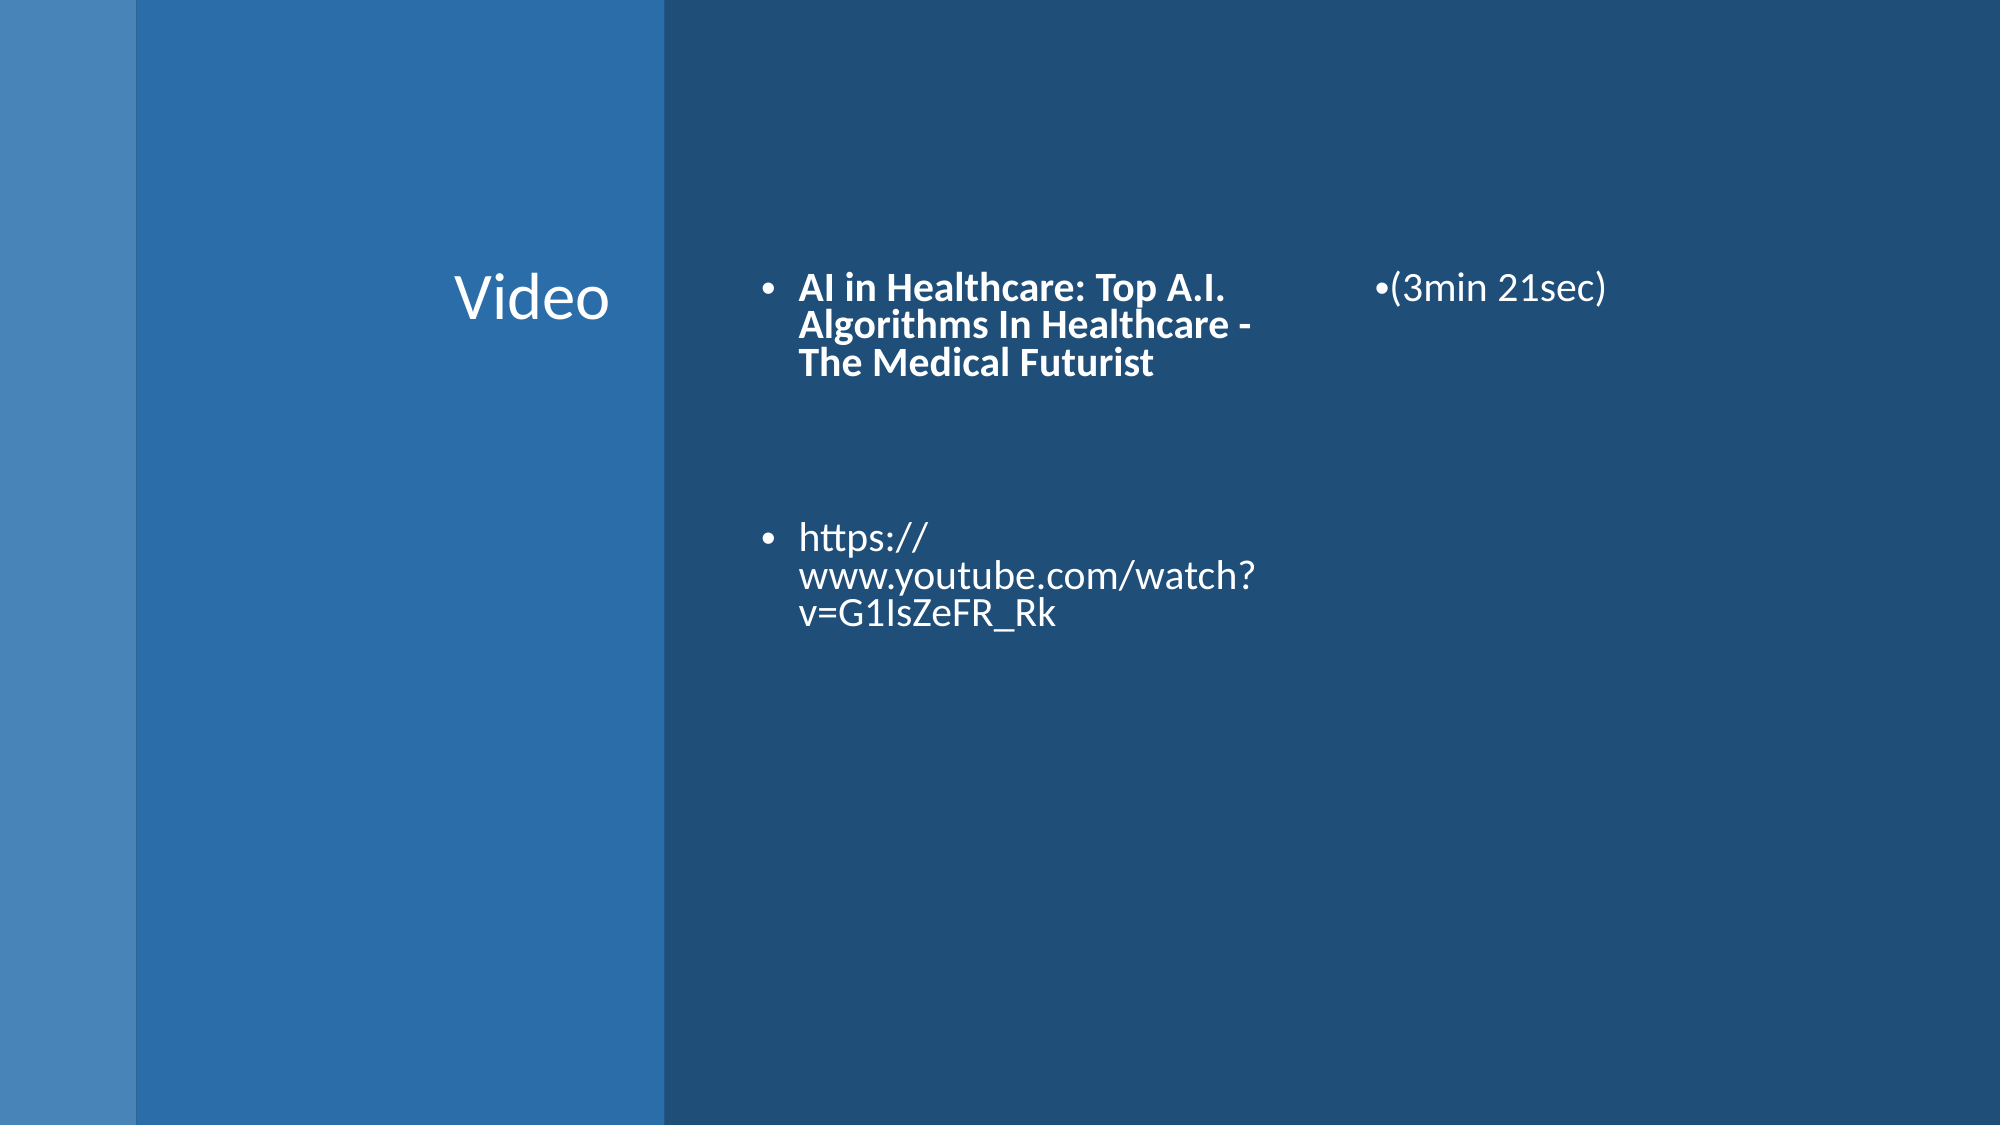

# Video
AI in Healthcare: Top A.I. Algorithms In Healthcare - The Medical Futurist

https://www.youtube.com/watch?v=G1IsZeFR_Rk
(3min 21sec)